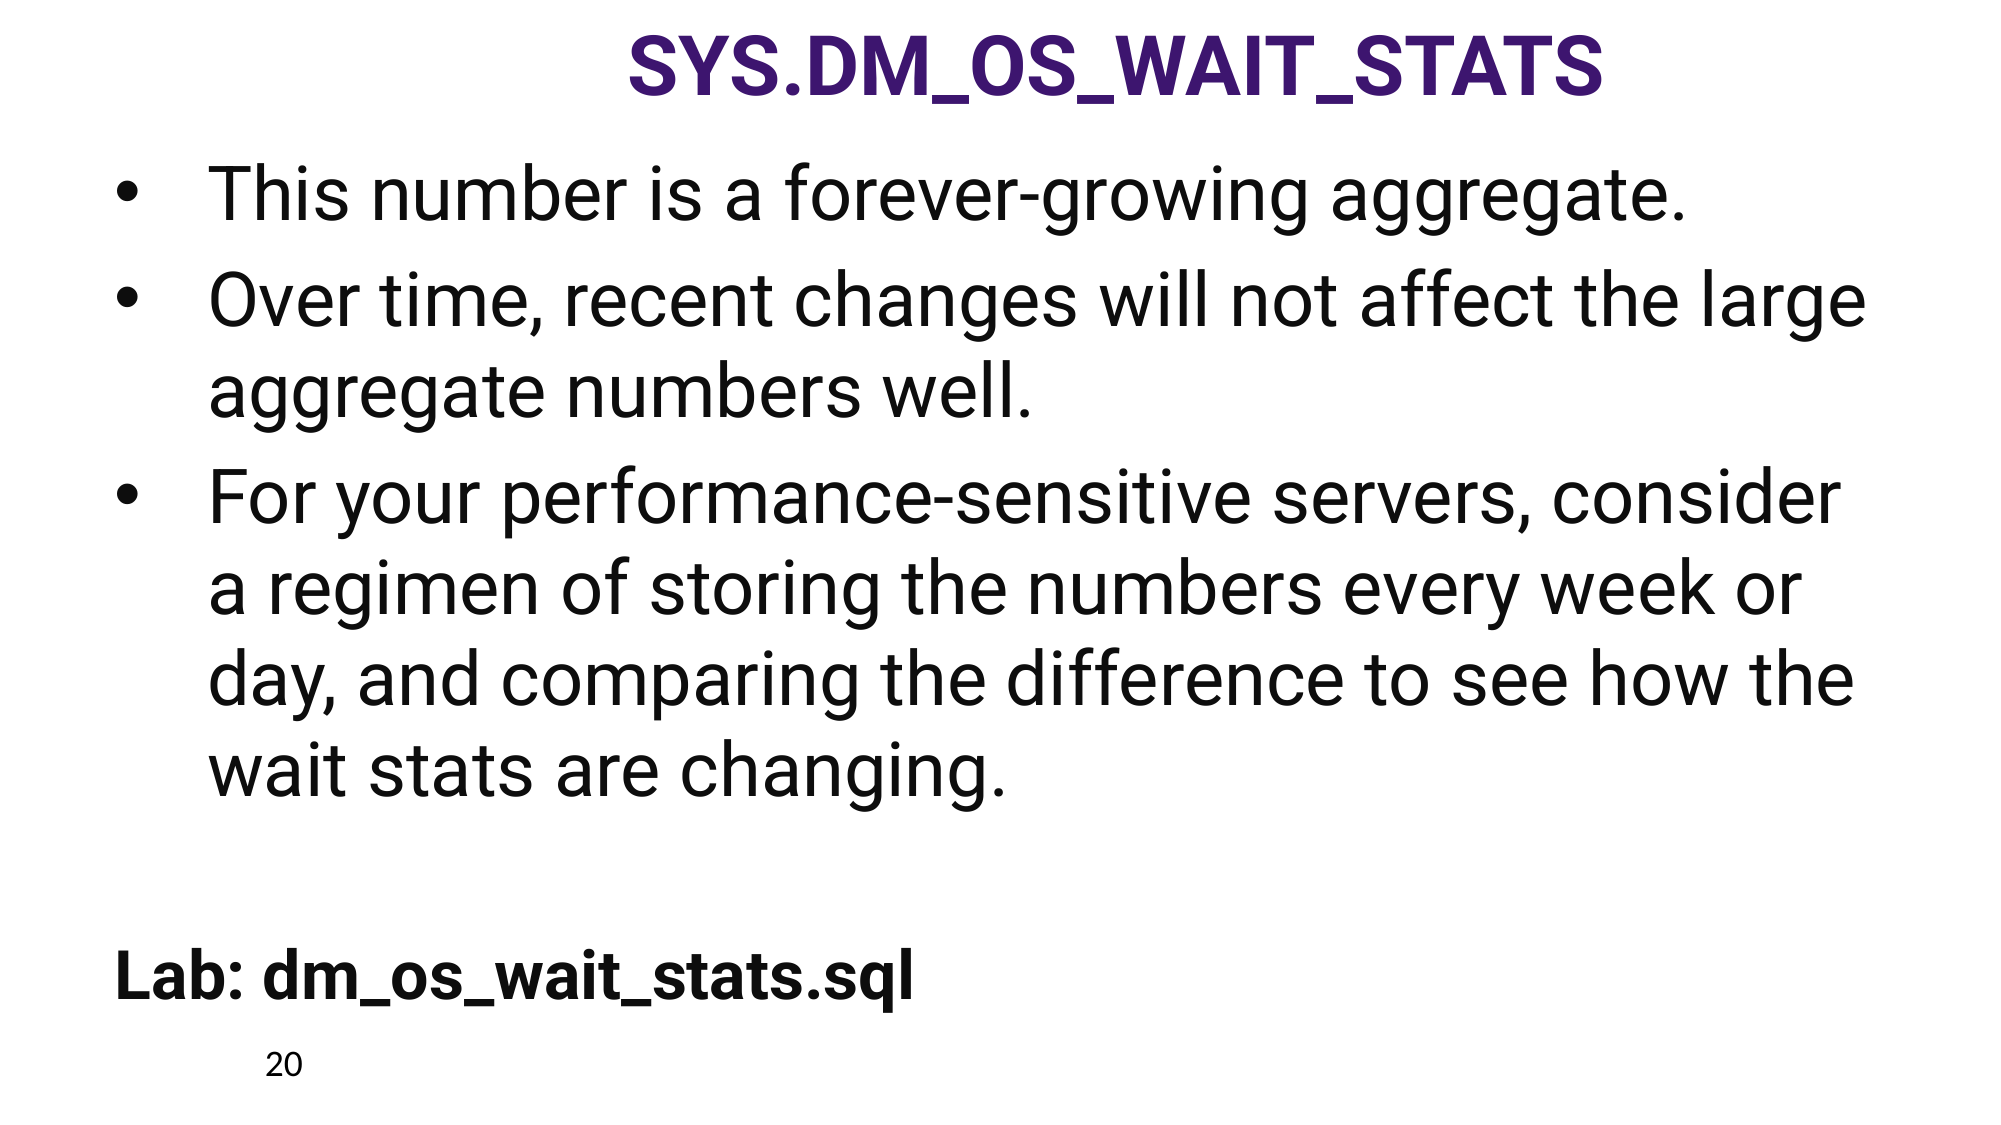

# sys.dm_os_wait_stats
This number is a forever-growing aggregate.
Over time, recent changes will not affect the large aggregate numbers well.
For your performance-sensitive servers, consider a regimen of storing the numbers every week or day, and comparing the difference to see how the wait stats are changing.

Lab: dm_os_wait_stats.sql

20